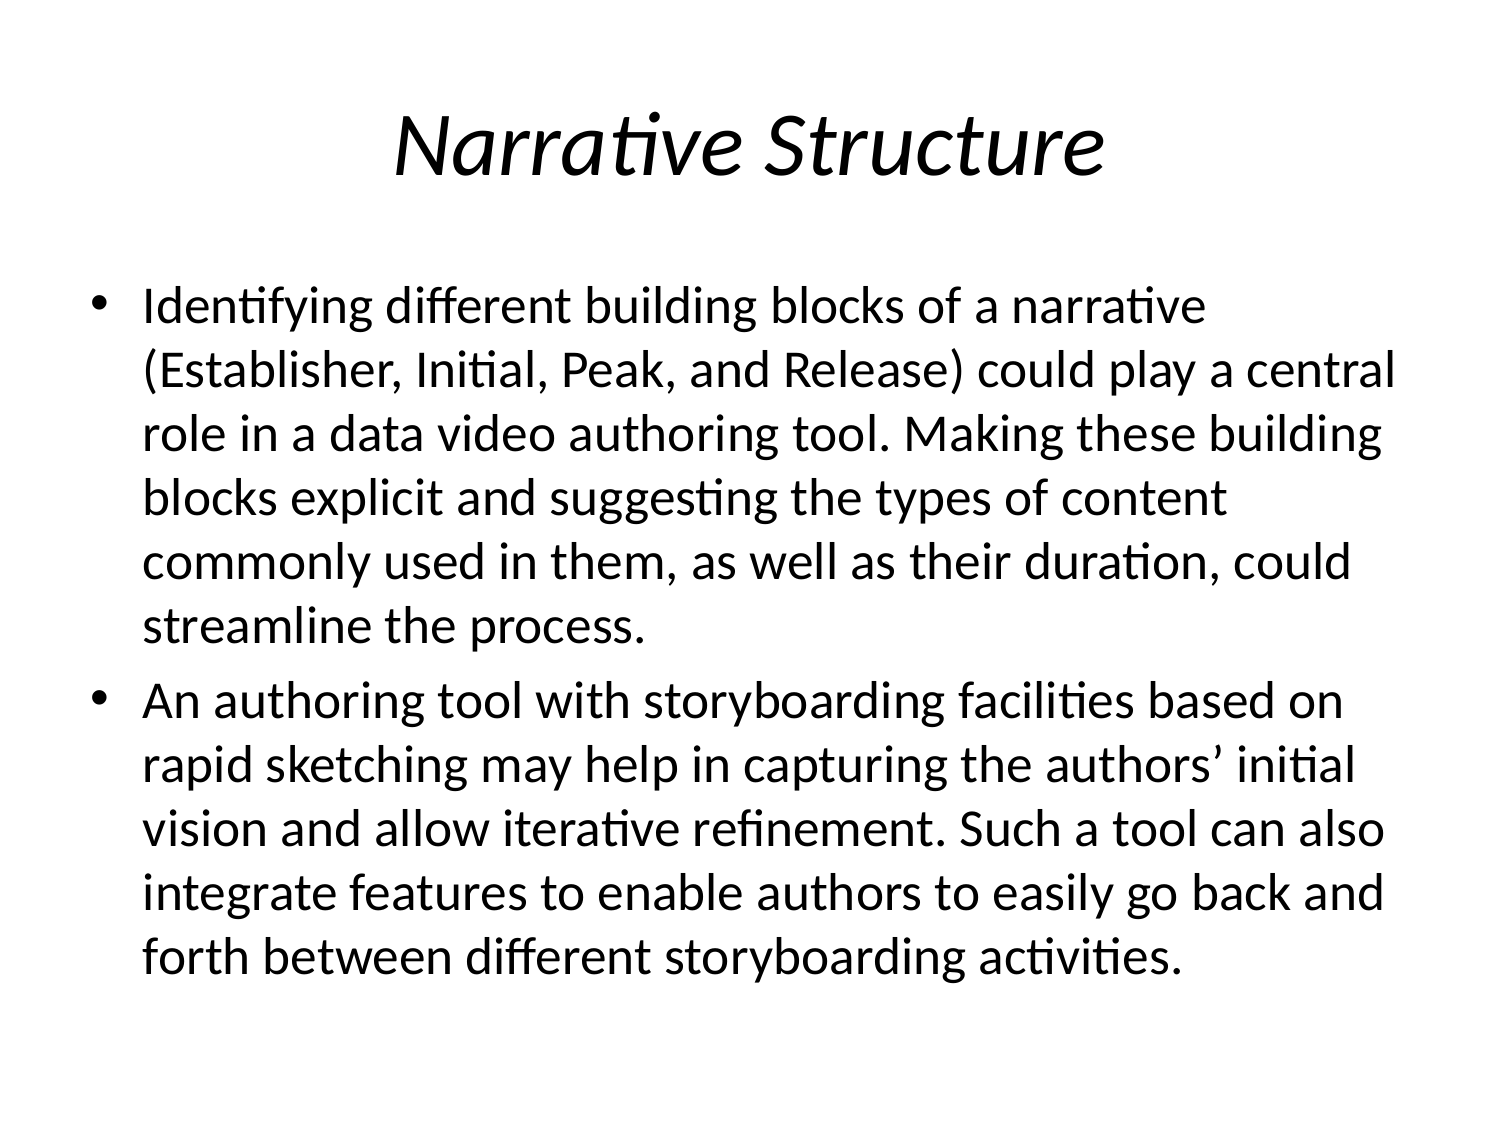

# Narrative Structure
Identifying different building blocks of a narrative (Establisher, Initial, Peak, and Release) could play a central role in a data video authoring tool. Making these building blocks explicit and suggesting the types of content commonly used in them, as well as their duration, could streamline the process.
An authoring tool with storyboarding facilities based on rapid sketching may help in capturing the authors’ initial vision and allow iterative refinement. Such a tool can also integrate features to enable authors to easily go back and forth between different storyboarding activities.